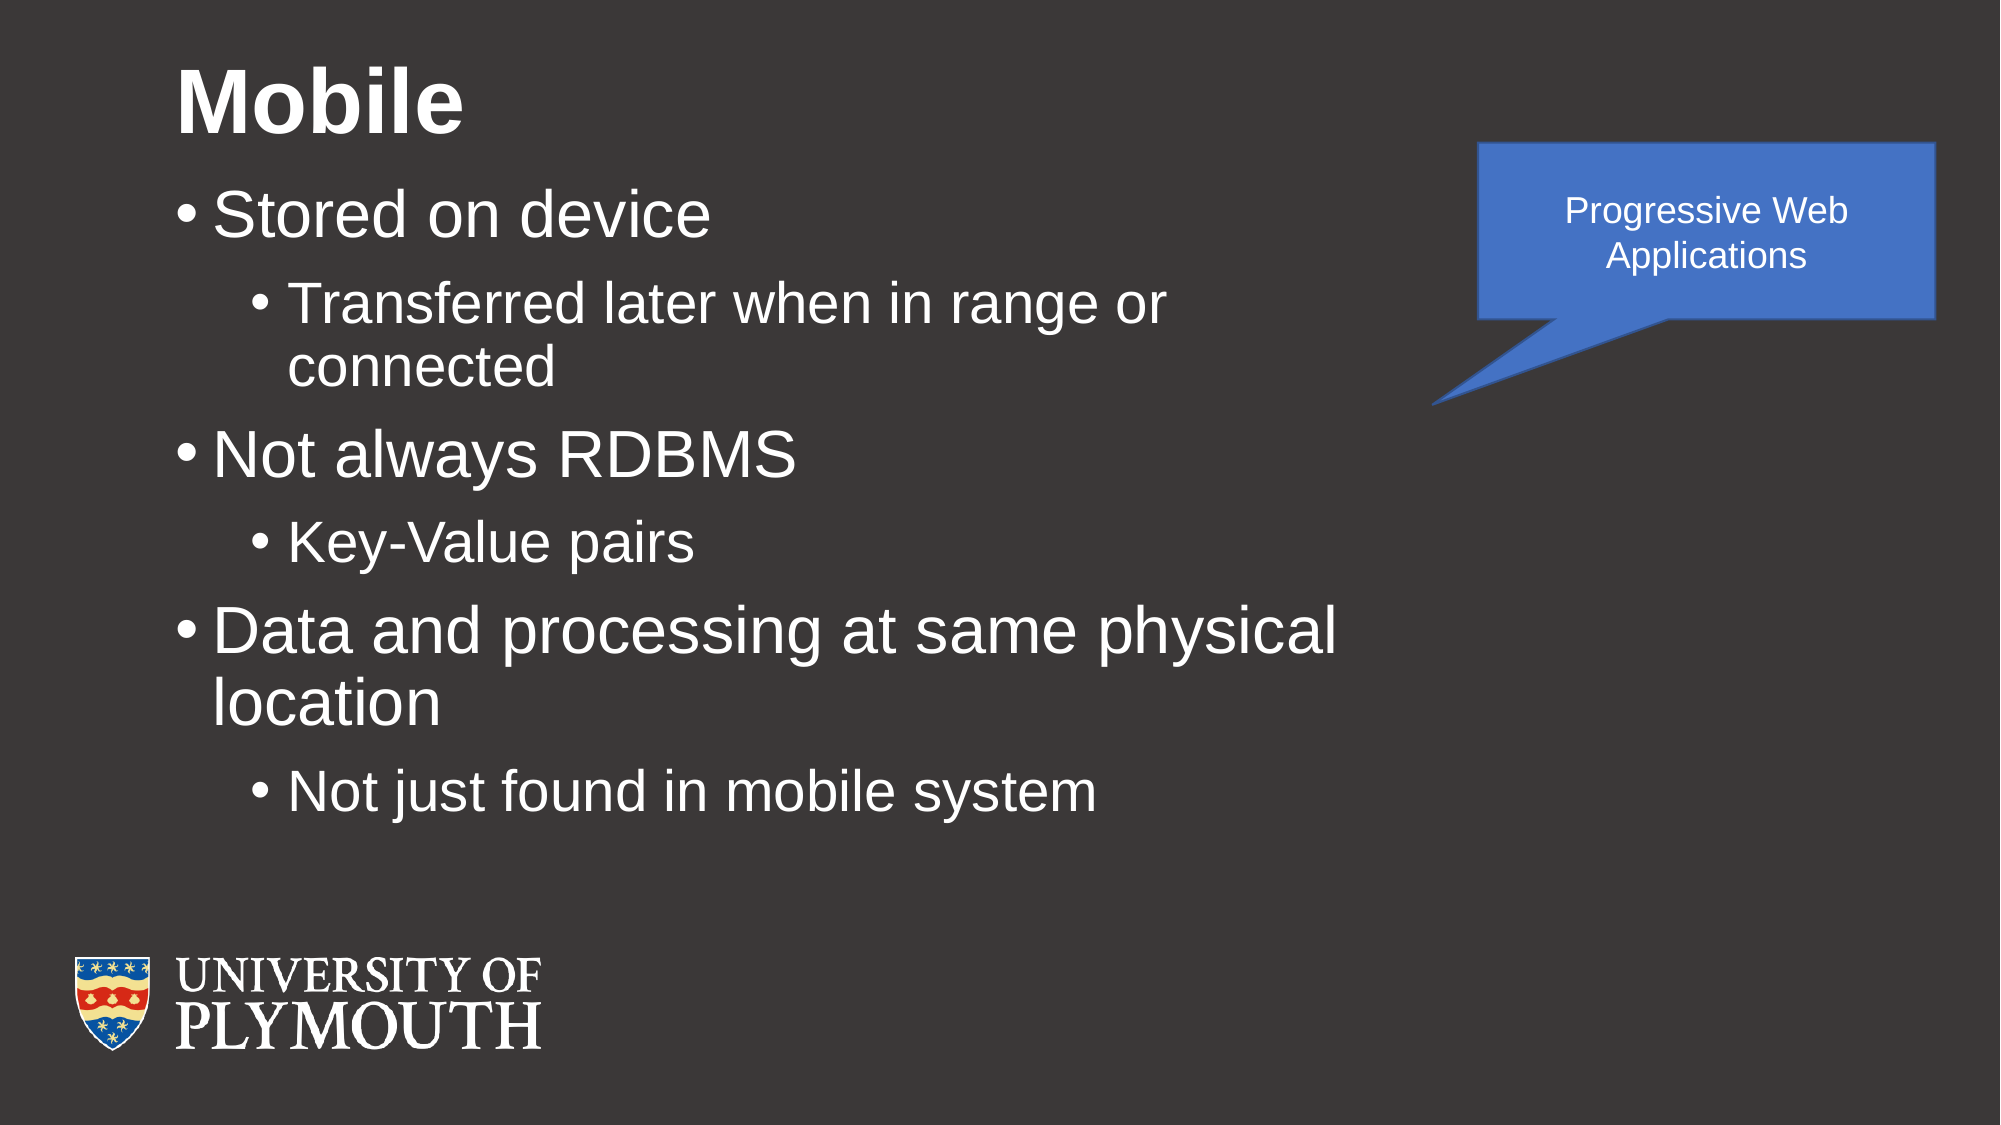

# Mobile
Progressive Web Applications
Stored on device
Transferred later when in range or connected
Not always RDBMS
Key-Value pairs
Data and processing at same physical location
Not just found in mobile system